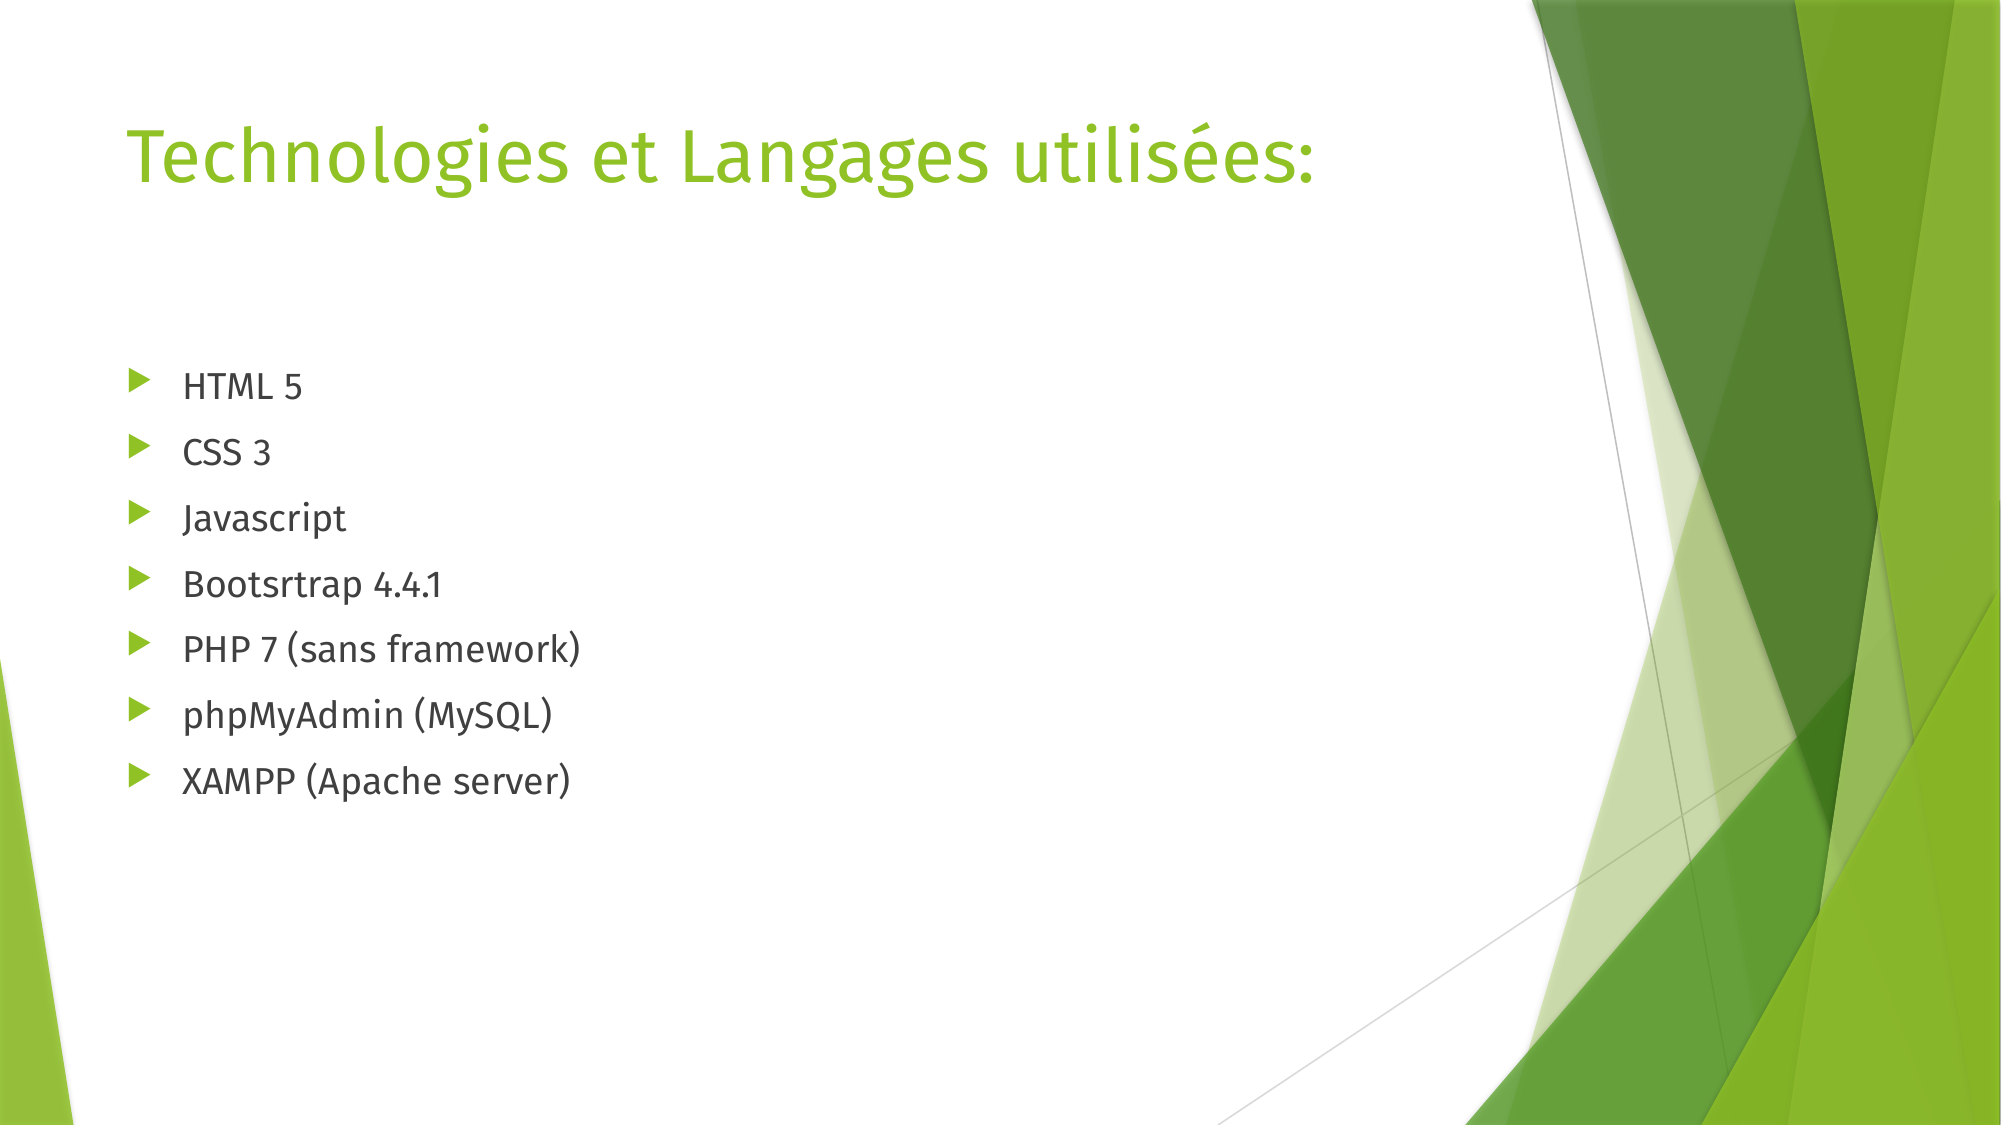

# Technologies et Langages utilisées:
HTML 5
CSS 3
Javascript
Bootsrtrap 4.4.1
PHP 7 (sans framework)
phpMyAdmin (MySQL)
XAMPP (Apache server)